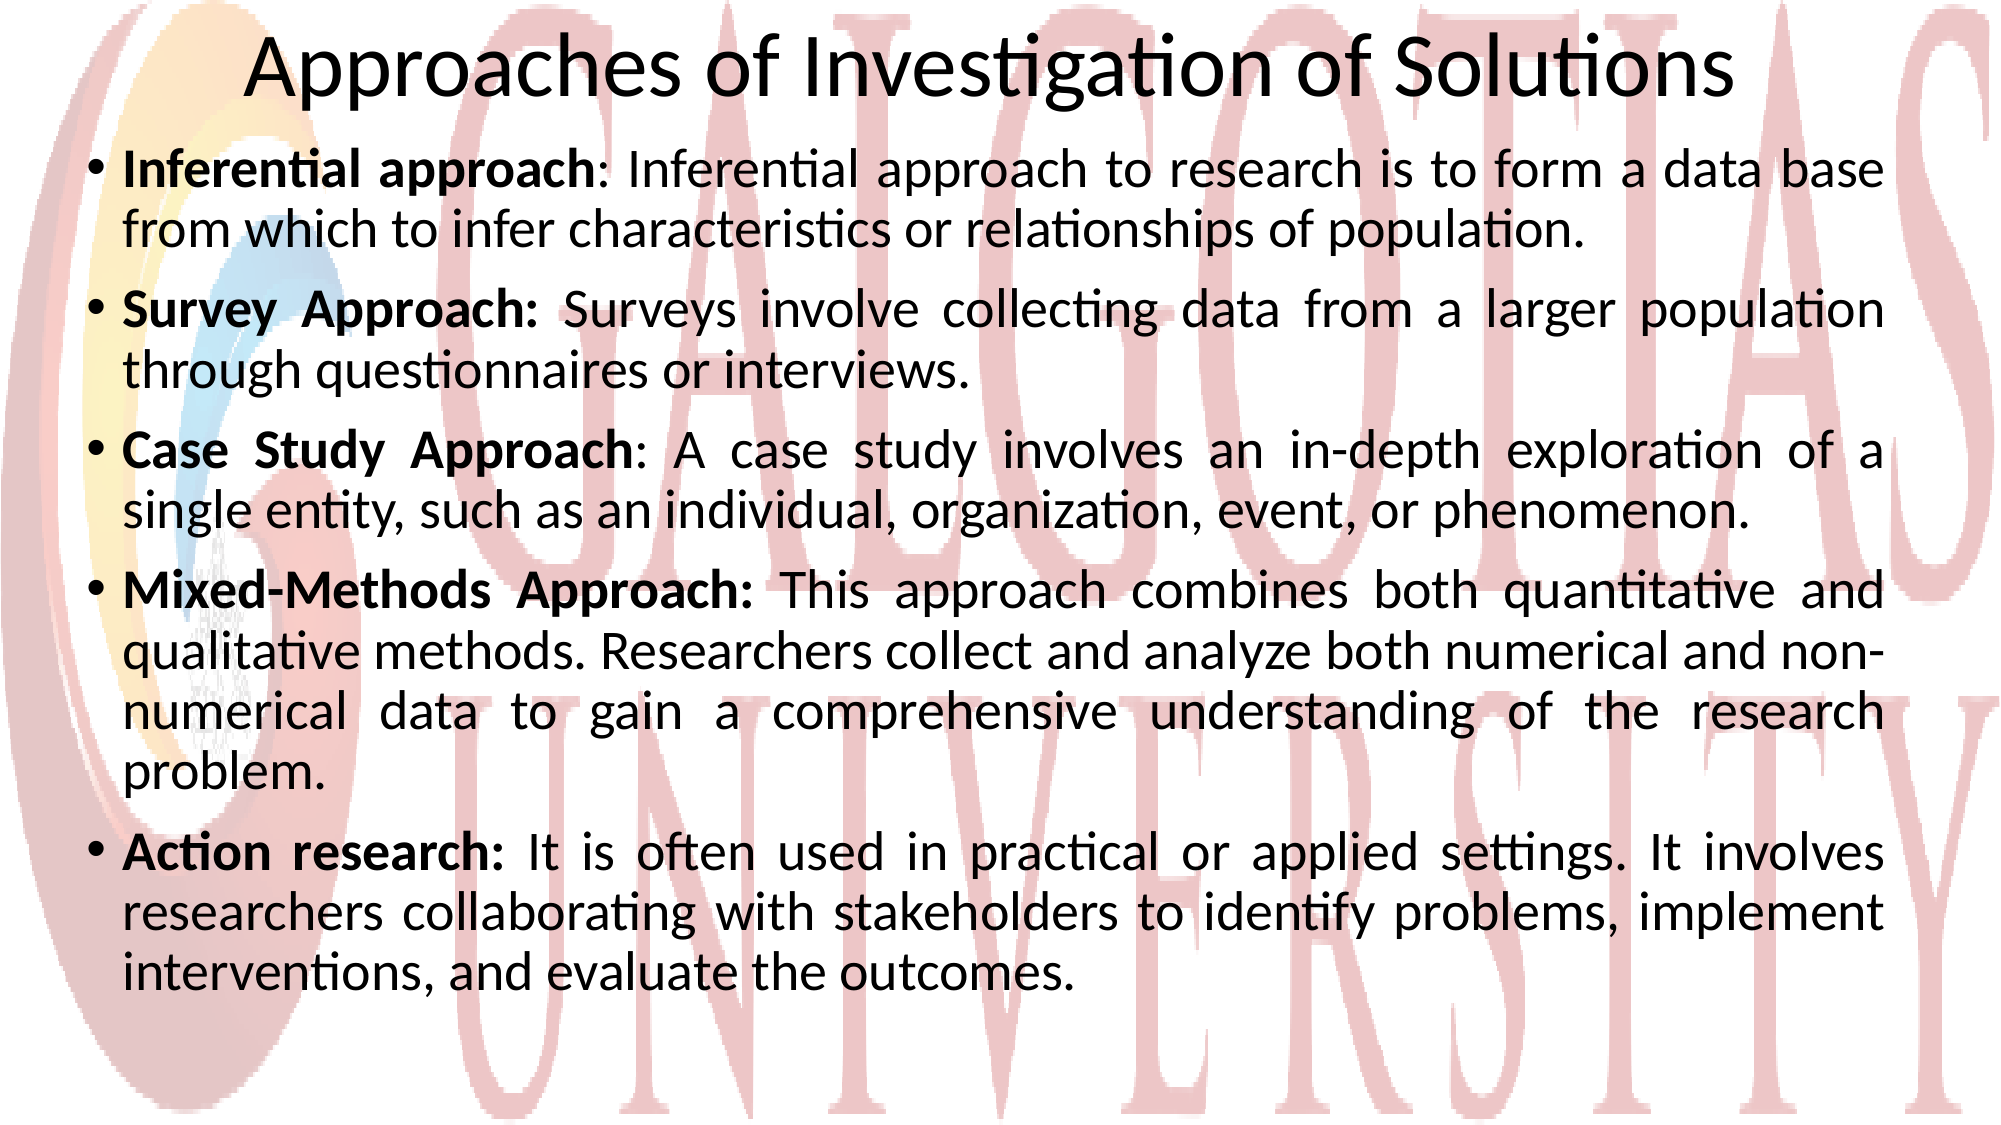

# Approaches of Investigation of Solutions
Inferential approach: Inferential approach to research is to form a data base from which to infer characteristics or relationships of population.
Survey Approach: Surveys involve collecting data from a larger population through questionnaires or interviews.
Case Study Approach: A case study involves an in-depth exploration of a single entity, such as an individual, organization, event, or phenomenon.
Mixed-Methods Approach: This approach combines both quantitative and qualitative methods. Researchers collect and analyze both numerical and non-numerical data to gain a comprehensive understanding of the research problem.
Action research: It is often used in practical or applied settings. It involves researchers collaborating with stakeholders to identify problems, implement interventions, and evaluate the outcomes.